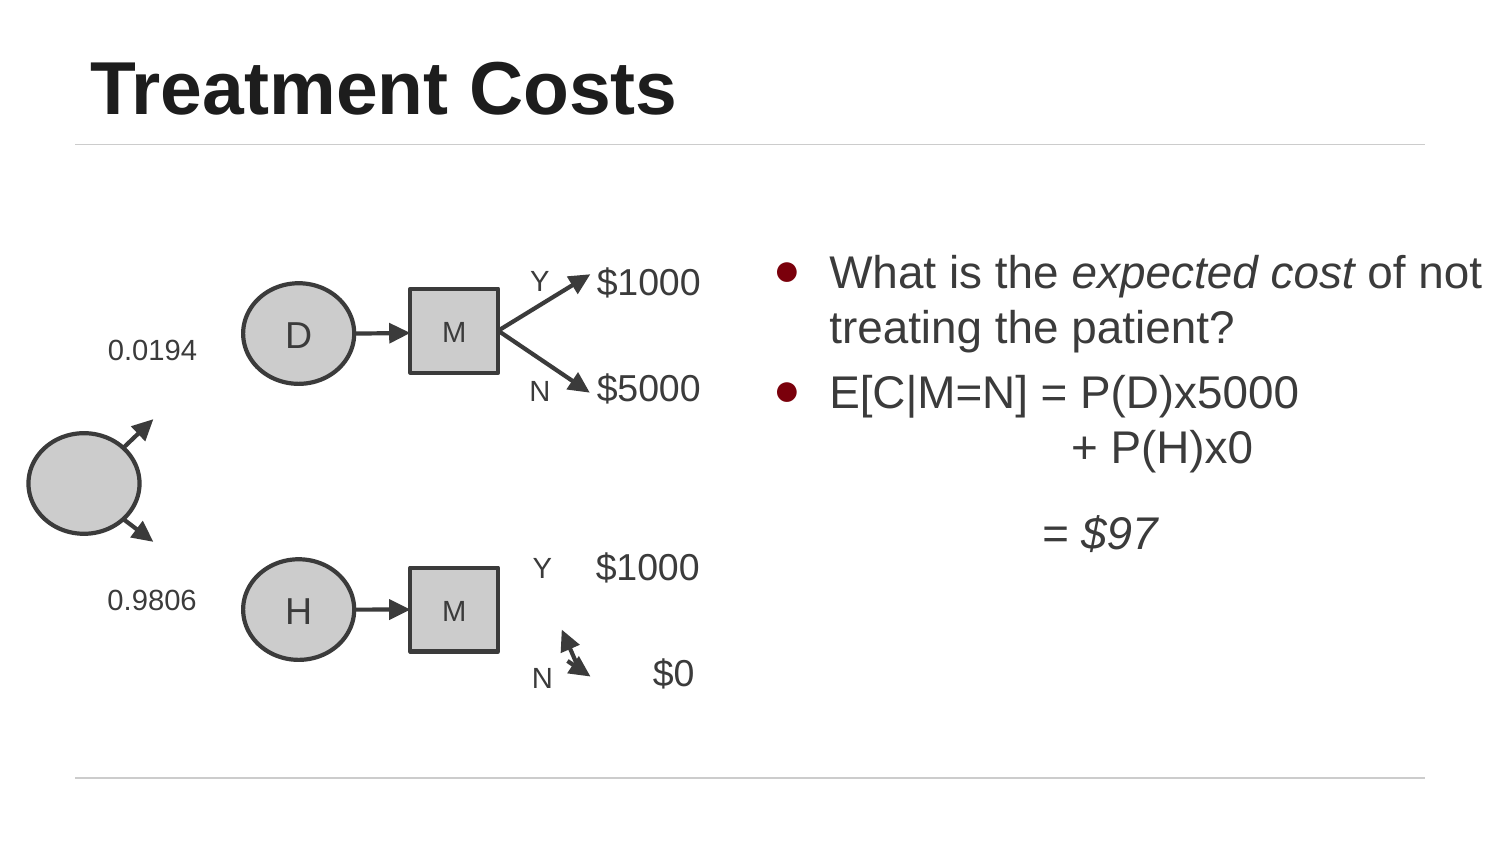

# Treatment Costs
What is the expected cost of not treating the patient?
E[C|M=N] = P(D)x5000
                   + P(H)x0

Y
$1000
D
M
0.0194
$5000
N

= $97

$1000
Y
H
0.9806
M
$0
N